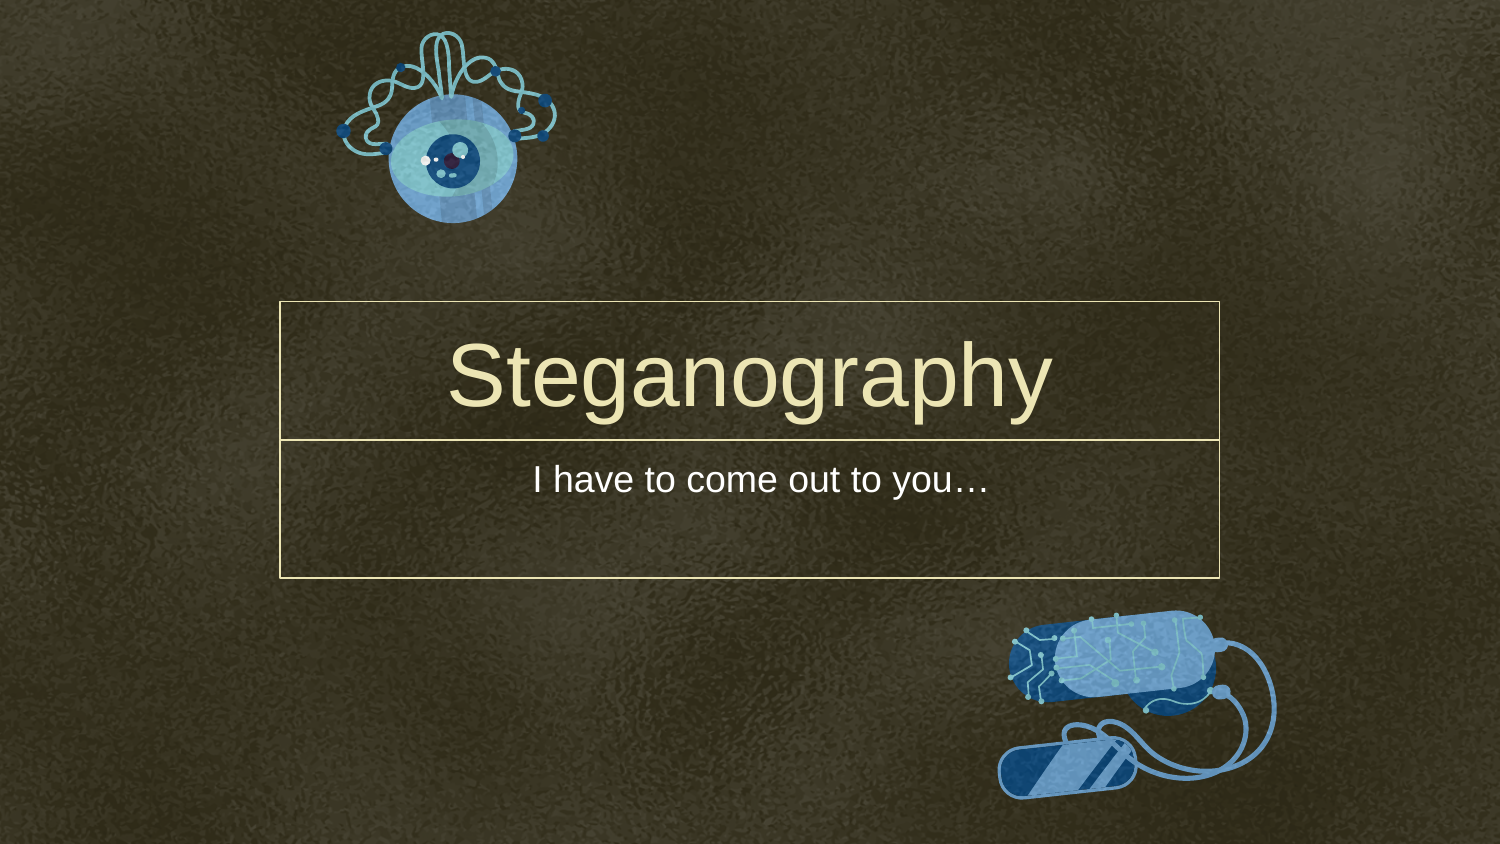

# Steganography
I have to come out to you…